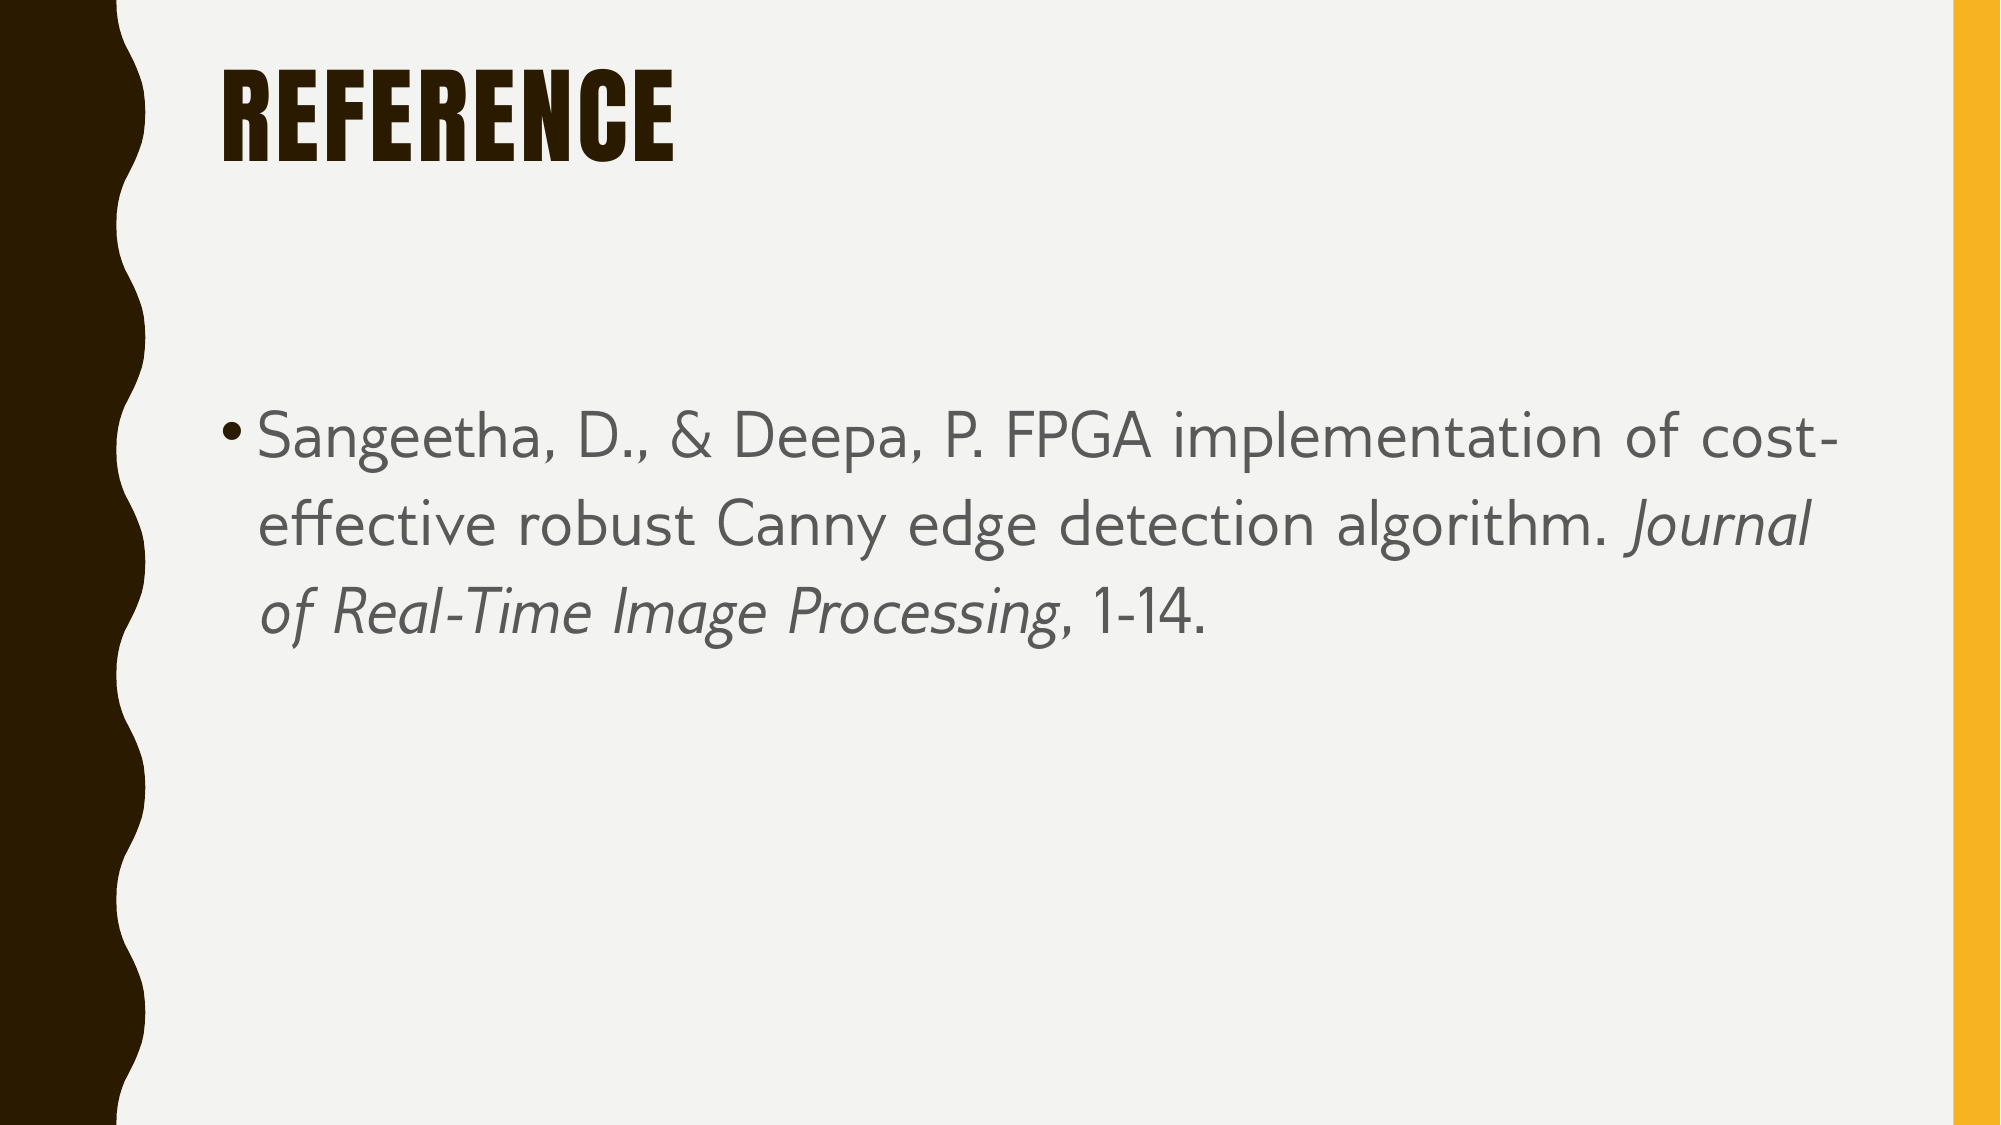

# reference
Sangeetha, D., & Deepa, P. FPGA implementation of cost-effective robust Canny edge detection algorithm. Journal of Real-Time Image Processing, 1-14.